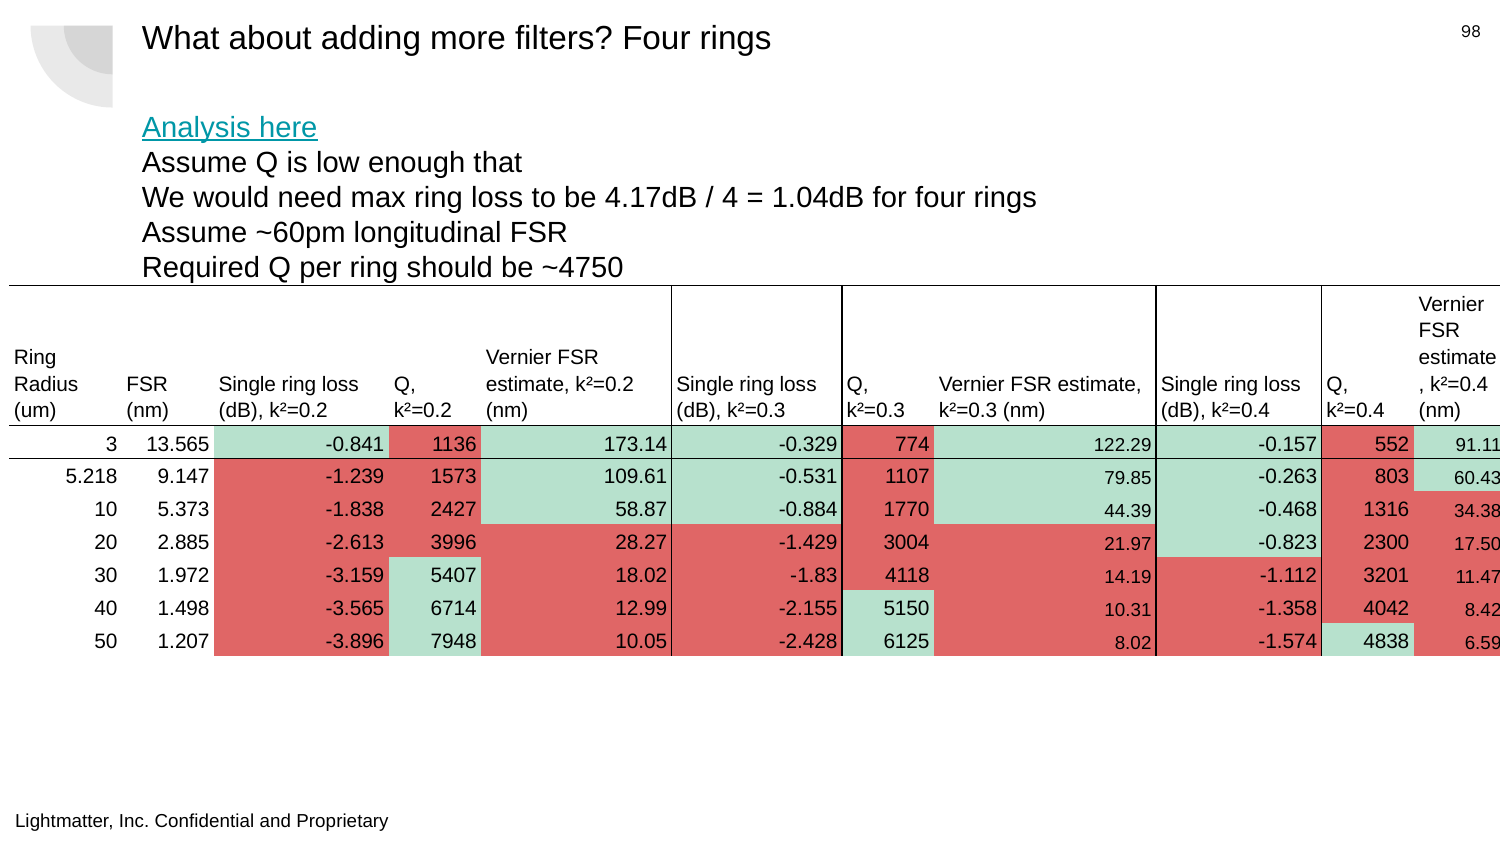

# What about adding more filters? Four rings
Analysis here
Assume Q is low enough that
We would need max ring loss to be 4.17dB / 4 = 1.04dB for four rings
Assume ~60pm longitudinal FSR
Required Q per ring should be ~4750
| Ring Radius (um) | FSR (nm) | Single ring loss (dB), k²=0.2 | Q, k²=0.2 | Vernier FSR estimate, k²=0.2 (nm) | Single ring loss (dB), k²=0.3 | Q, k²=0.3 | Vernier FSR estimate, k²=0.3 (nm) | Single ring loss (dB), k²=0.4 | Q, k²=0.4 | Vernier FSR estimate, k²=0.4 (nm) |
| --- | --- | --- | --- | --- | --- | --- | --- | --- | --- | --- |
| 3 | 13.565 | -0.841 | 1136 | 173.14 | -0.329 | 774 | 122.29 | -0.157 | 552 | 91.11 |
| 5.218 | 9.147 | -1.239 | 1573 | 109.61 | -0.531 | 1107 | 79.85 | -0.263 | 803 | 60.43 |
| 10 | 5.373 | -1.838 | 2427 | 58.87 | -0.884 | 1770 | 44.39 | -0.468 | 1316 | 34.38 |
| 20 | 2.885 | -2.613 | 3996 | 28.27 | -1.429 | 3004 | 21.97 | -0.823 | 2300 | 17.50 |
| 30 | 1.972 | -3.159 | 5407 | 18.02 | -1.83 | 4118 | 14.19 | -1.112 | 3201 | 11.47 |
| 40 | 1.498 | -3.565 | 6714 | 12.99 | -2.155 | 5150 | 10.31 | -1.358 | 4042 | 8.42 |
| 50 | 1.207 | -3.896 | 7948 | 10.05 | -2.428 | 6125 | 8.02 | -1.574 | 4838 | 6.59 |